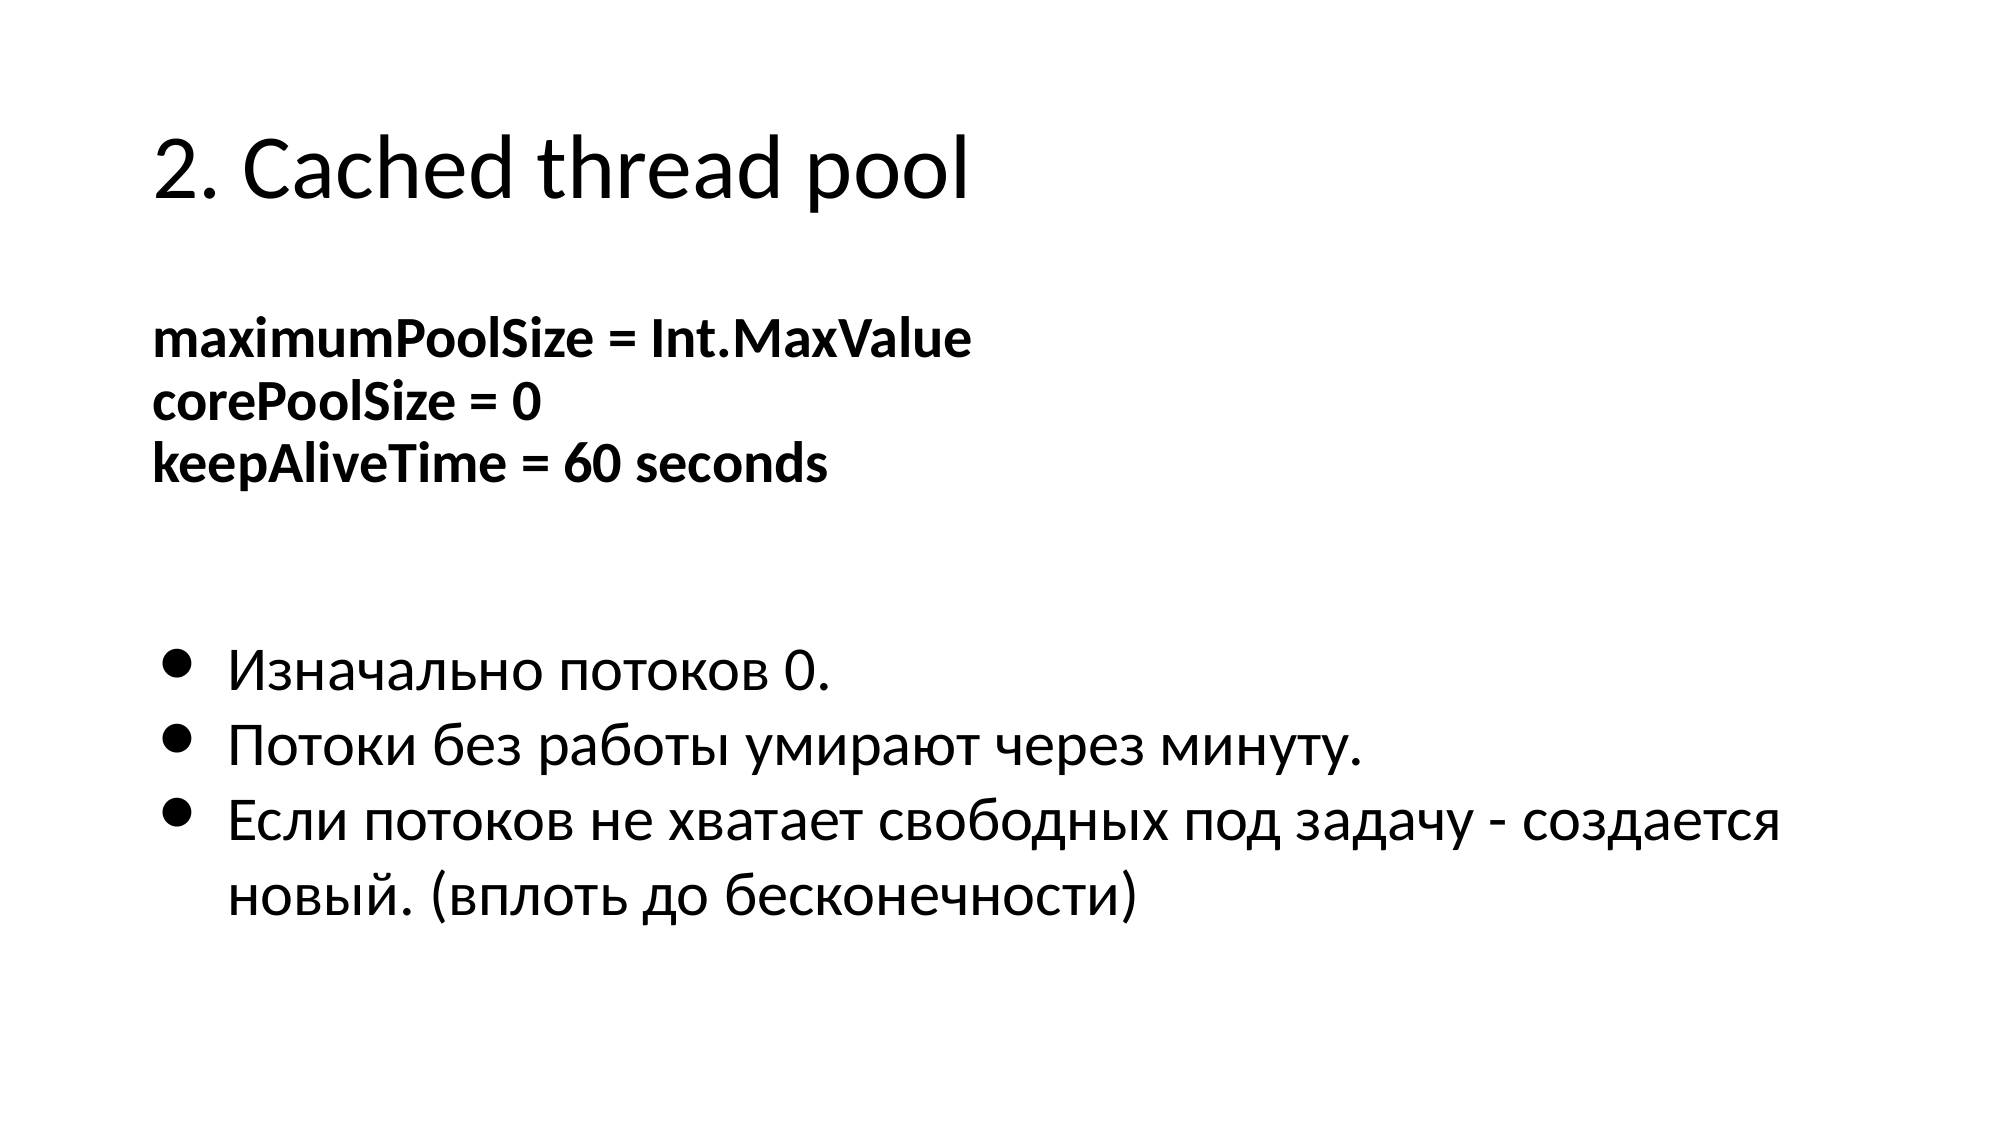

# 2. Cached thread pool
maximumPoolSize = Int.MaxValue
corePoolSize = 0
keepAliveTime = 60 seconds

Изначально потоков 0.
Потоки без работы умирают через минуту.
Если потоков не хватает свободных под задачу - создается новый. (вплоть до бесконечности)